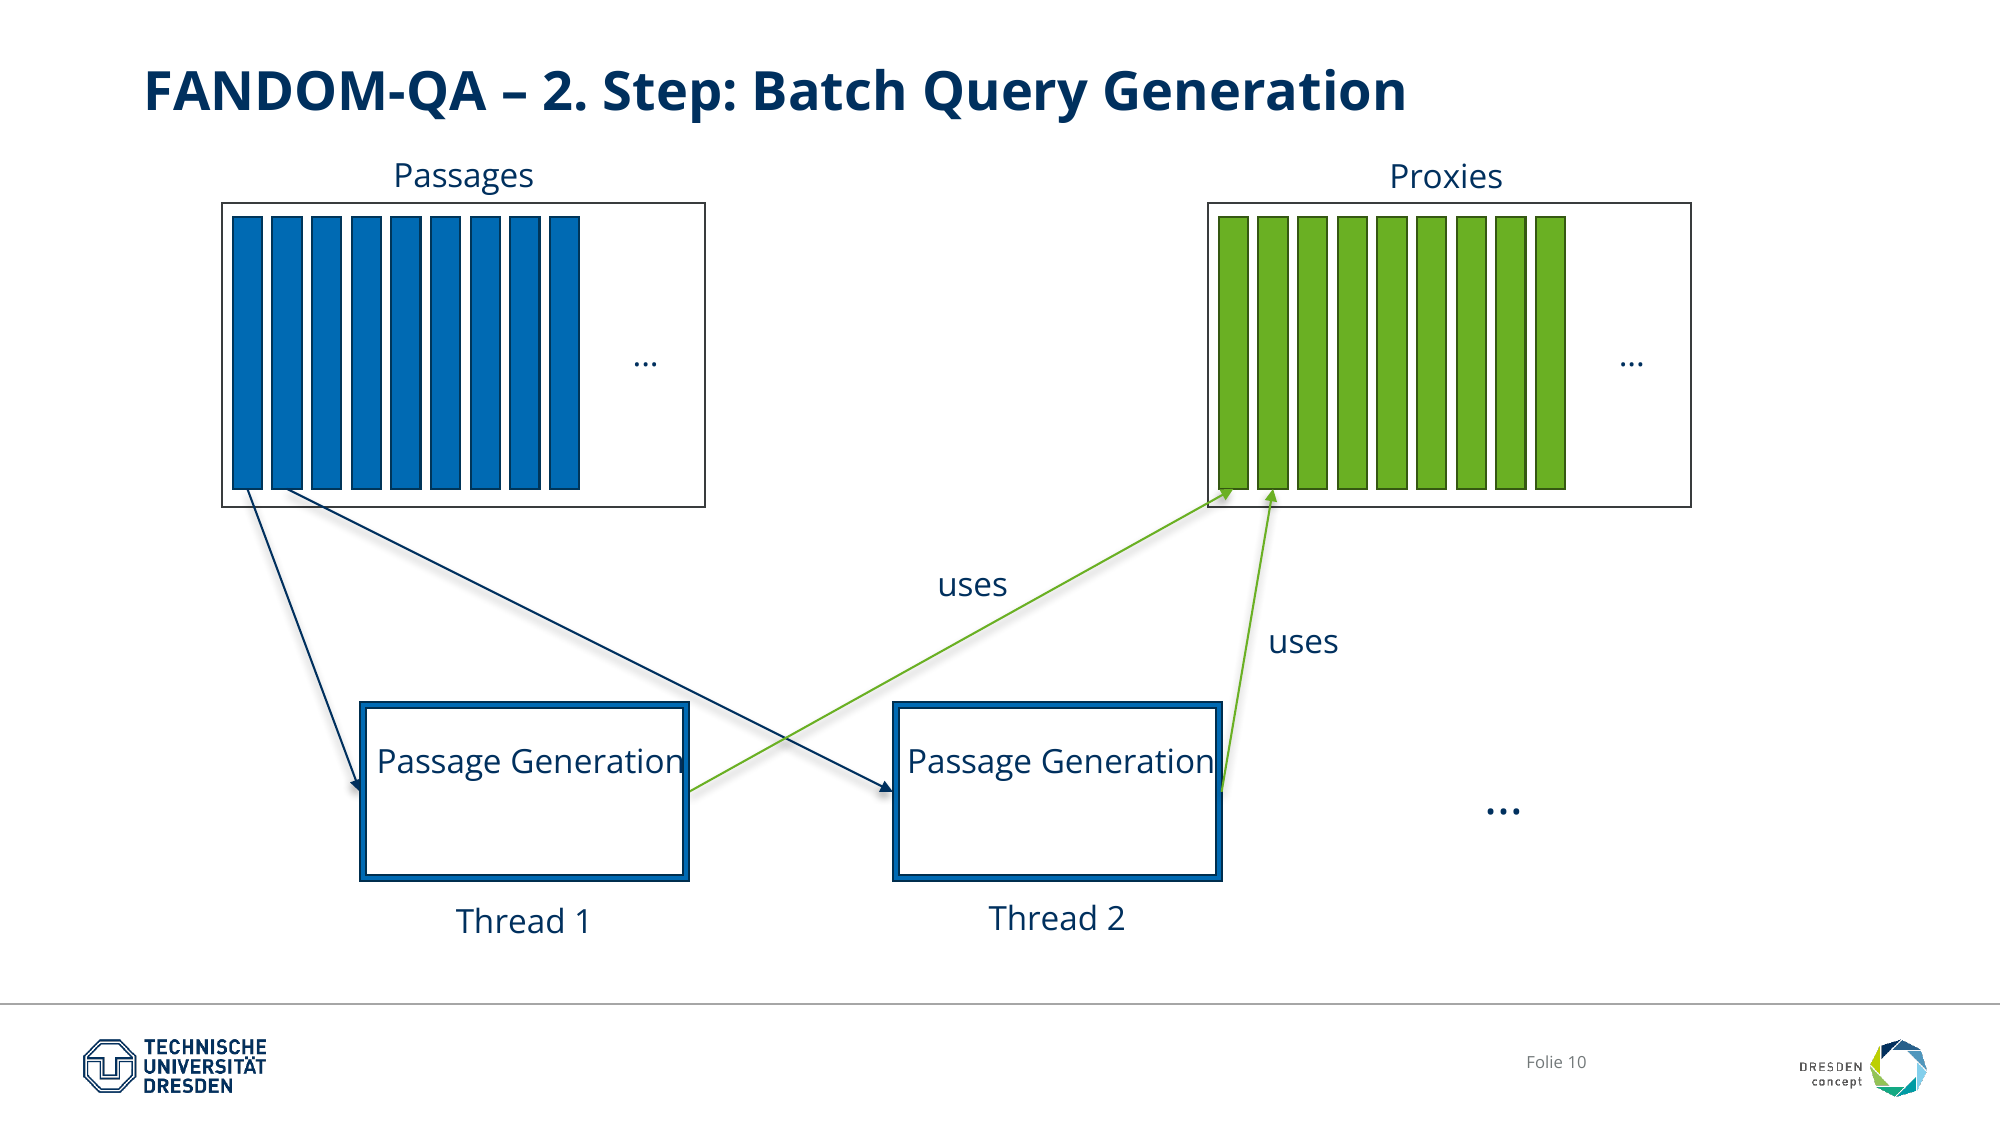

# FANDOM-QA – 2. Step: Batch Query Generation
Passages
Proxies

...
...
uses
uses

Passage Generation
Passage Generation
…
Thread 2
Thread 1